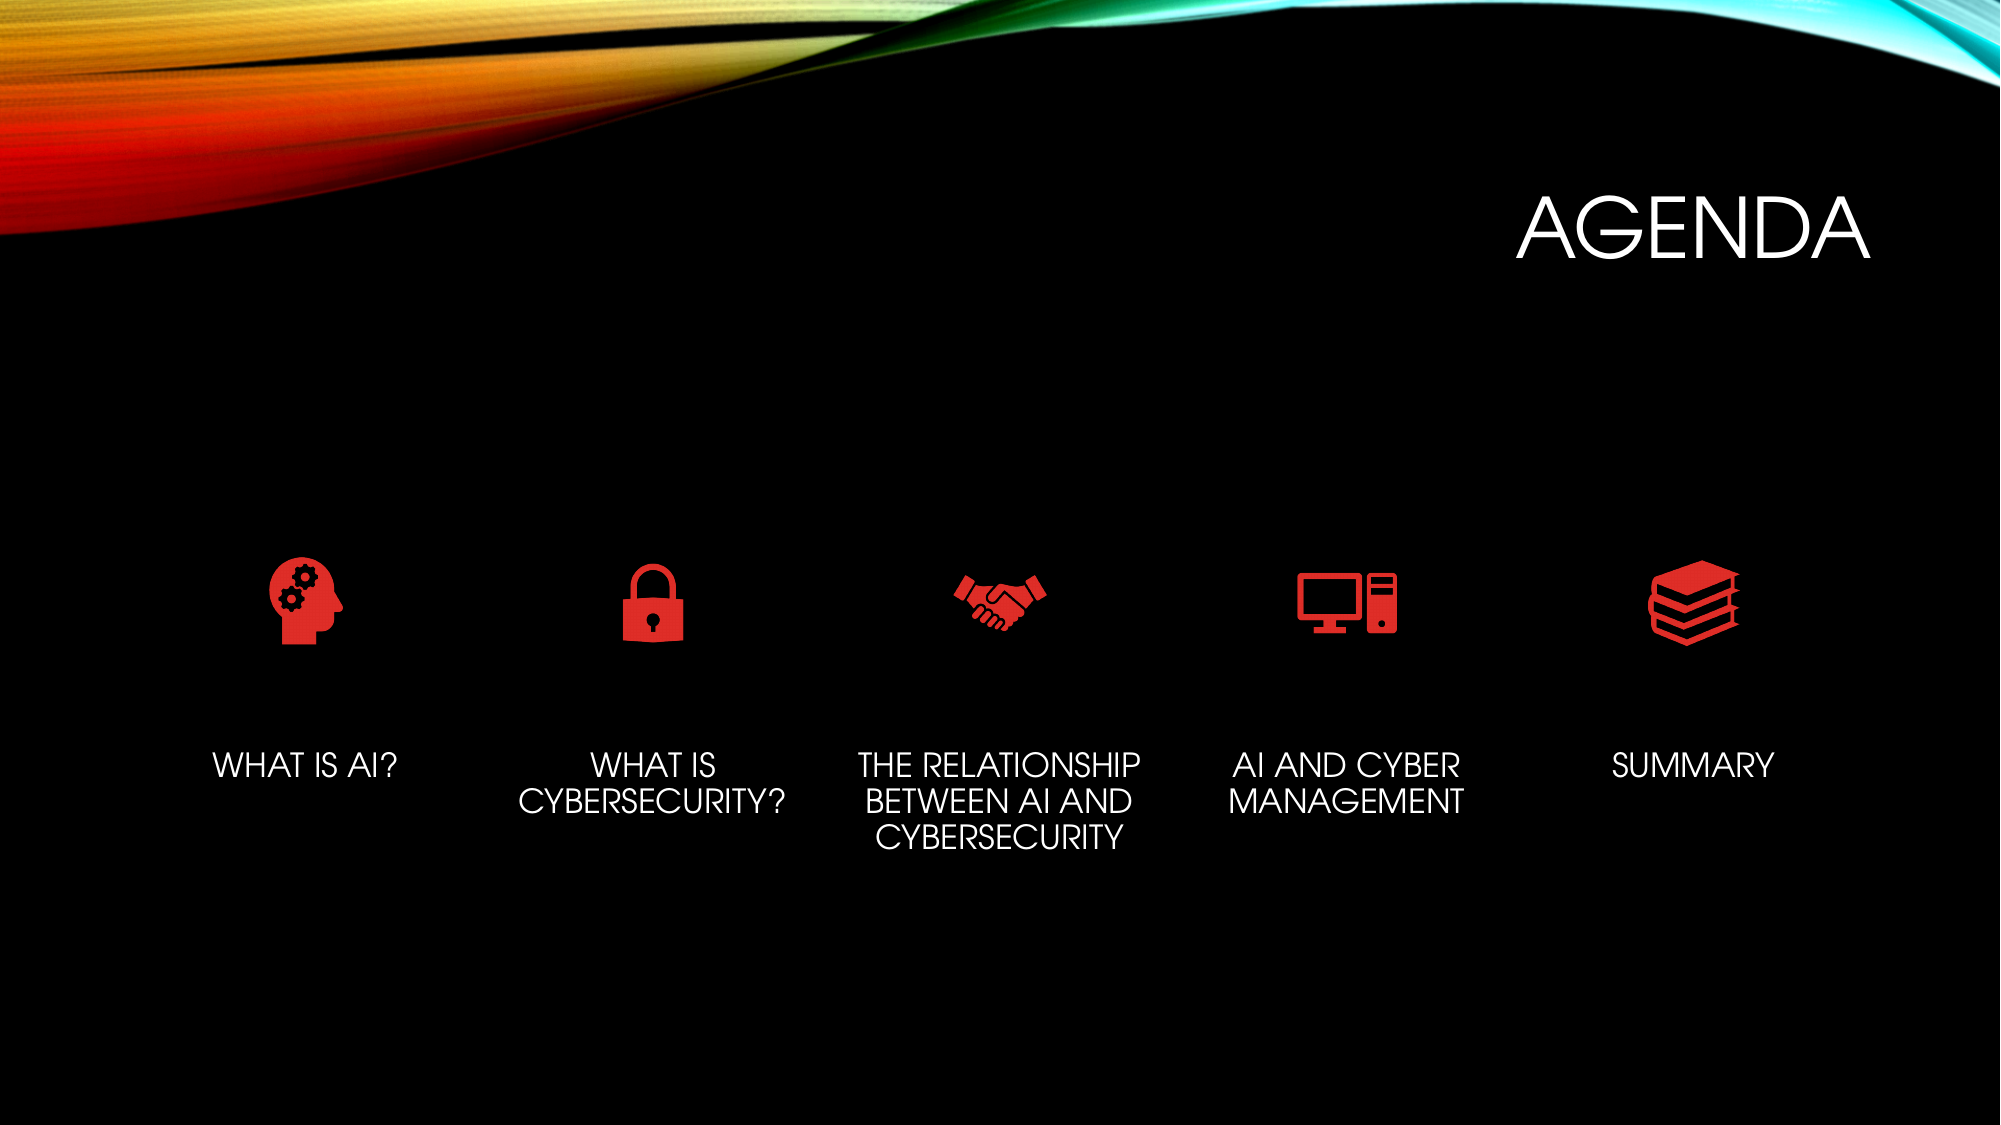

# Agenda
What is AI?
What is Cybersecurity?
The Relationship between AI and Cybersecurity
AI and Cyber Management
Summary